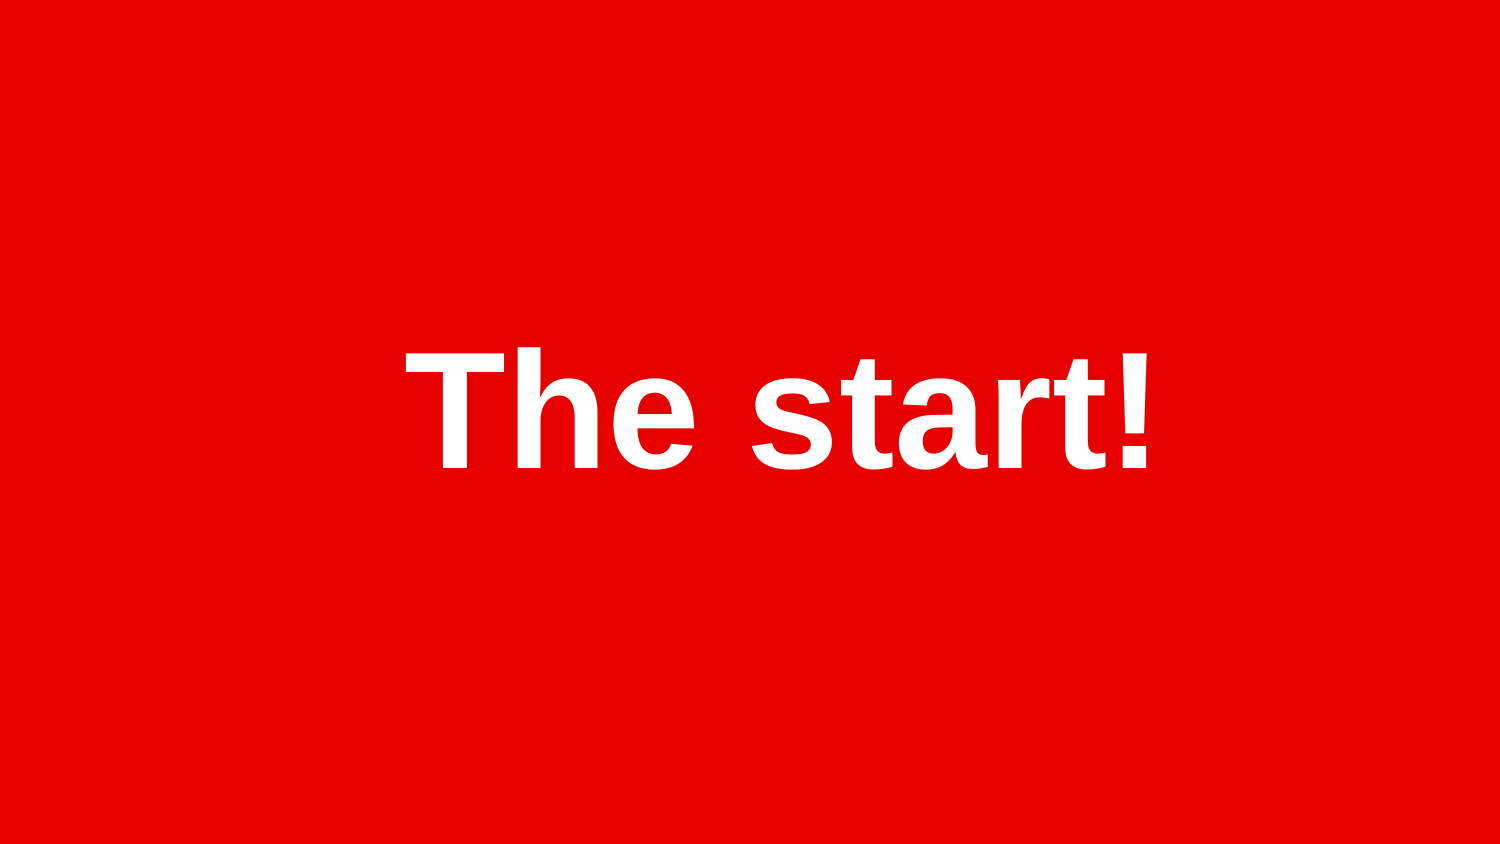

The start!
Divider slide heading 32pt
Vodafone Bold